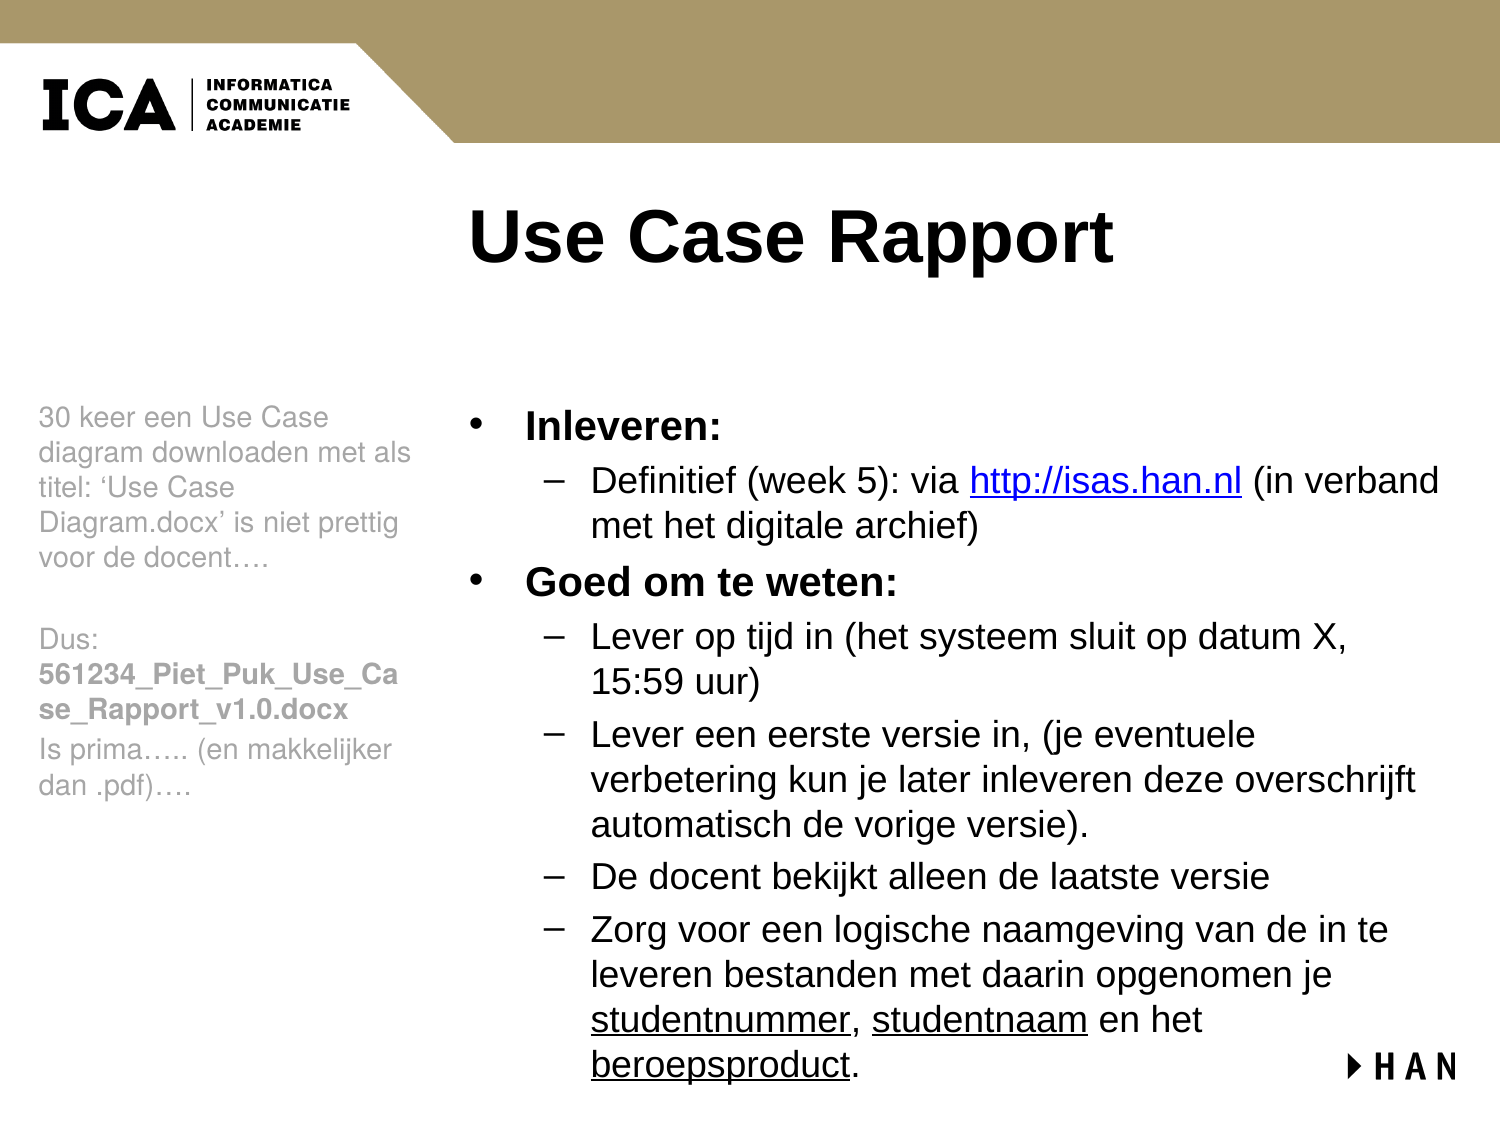

# Use Case Rapport

30 keer een Use Case diagram downloaden met als titel: ‘Use Case Diagram.docx’ is niet prettig voor de docent….

Dus: 561234_Piet_Puk_Use_Case_Rapport_v1.0.docx
Is prima….. (en makkelijker dan .pdf)….
Inleveren:
Definitief (week 5): via http://isas.han.nl (in verband met het digitale archief)
Goed om te weten:
Lever op tijd in (het systeem sluit op datum X, 15:59 uur)
Lever een eerste versie in, (je eventuele verbetering kun je later inleveren deze overschrijft automatisch de vorige versie).
De docent bekijkt alleen de laatste versie
Zorg voor een logische naamgeving van de in te leveren bestanden met daarin opgenomen je studentnummer, studentnaam en het beroepsproduct.